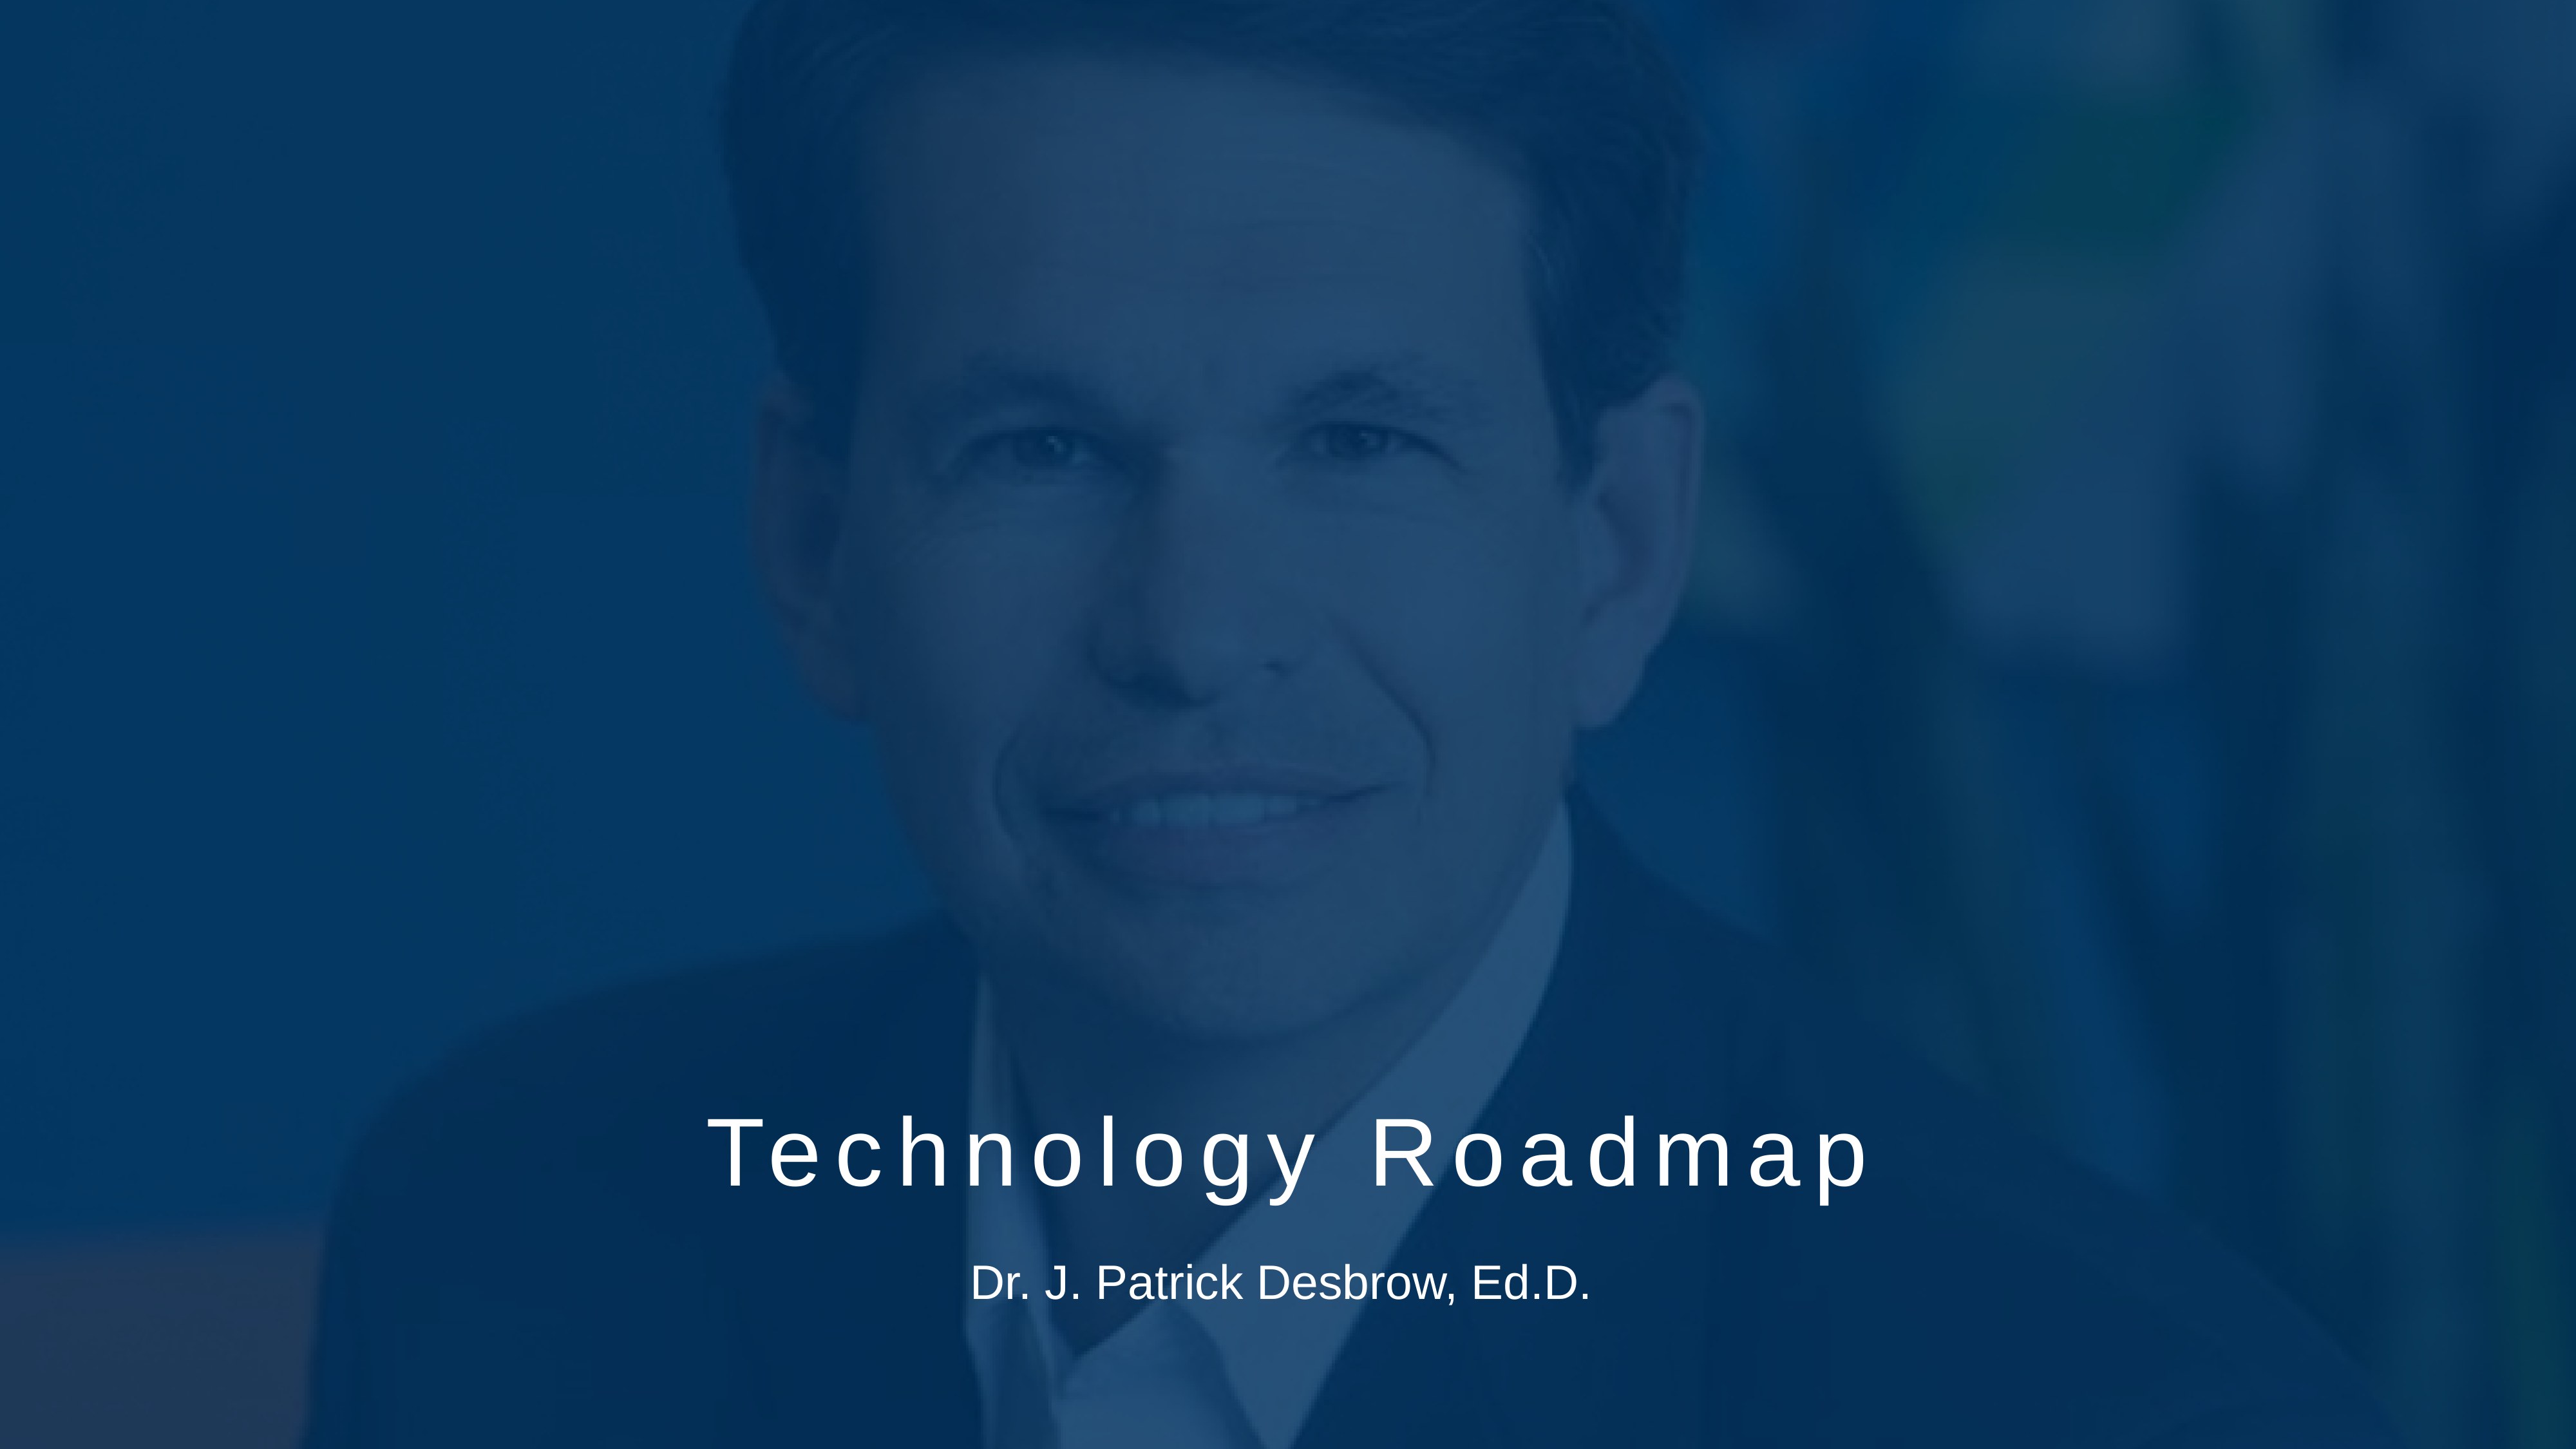

Technology Roadmap
Dr. J. Patrick Desbrow, Ed.D.